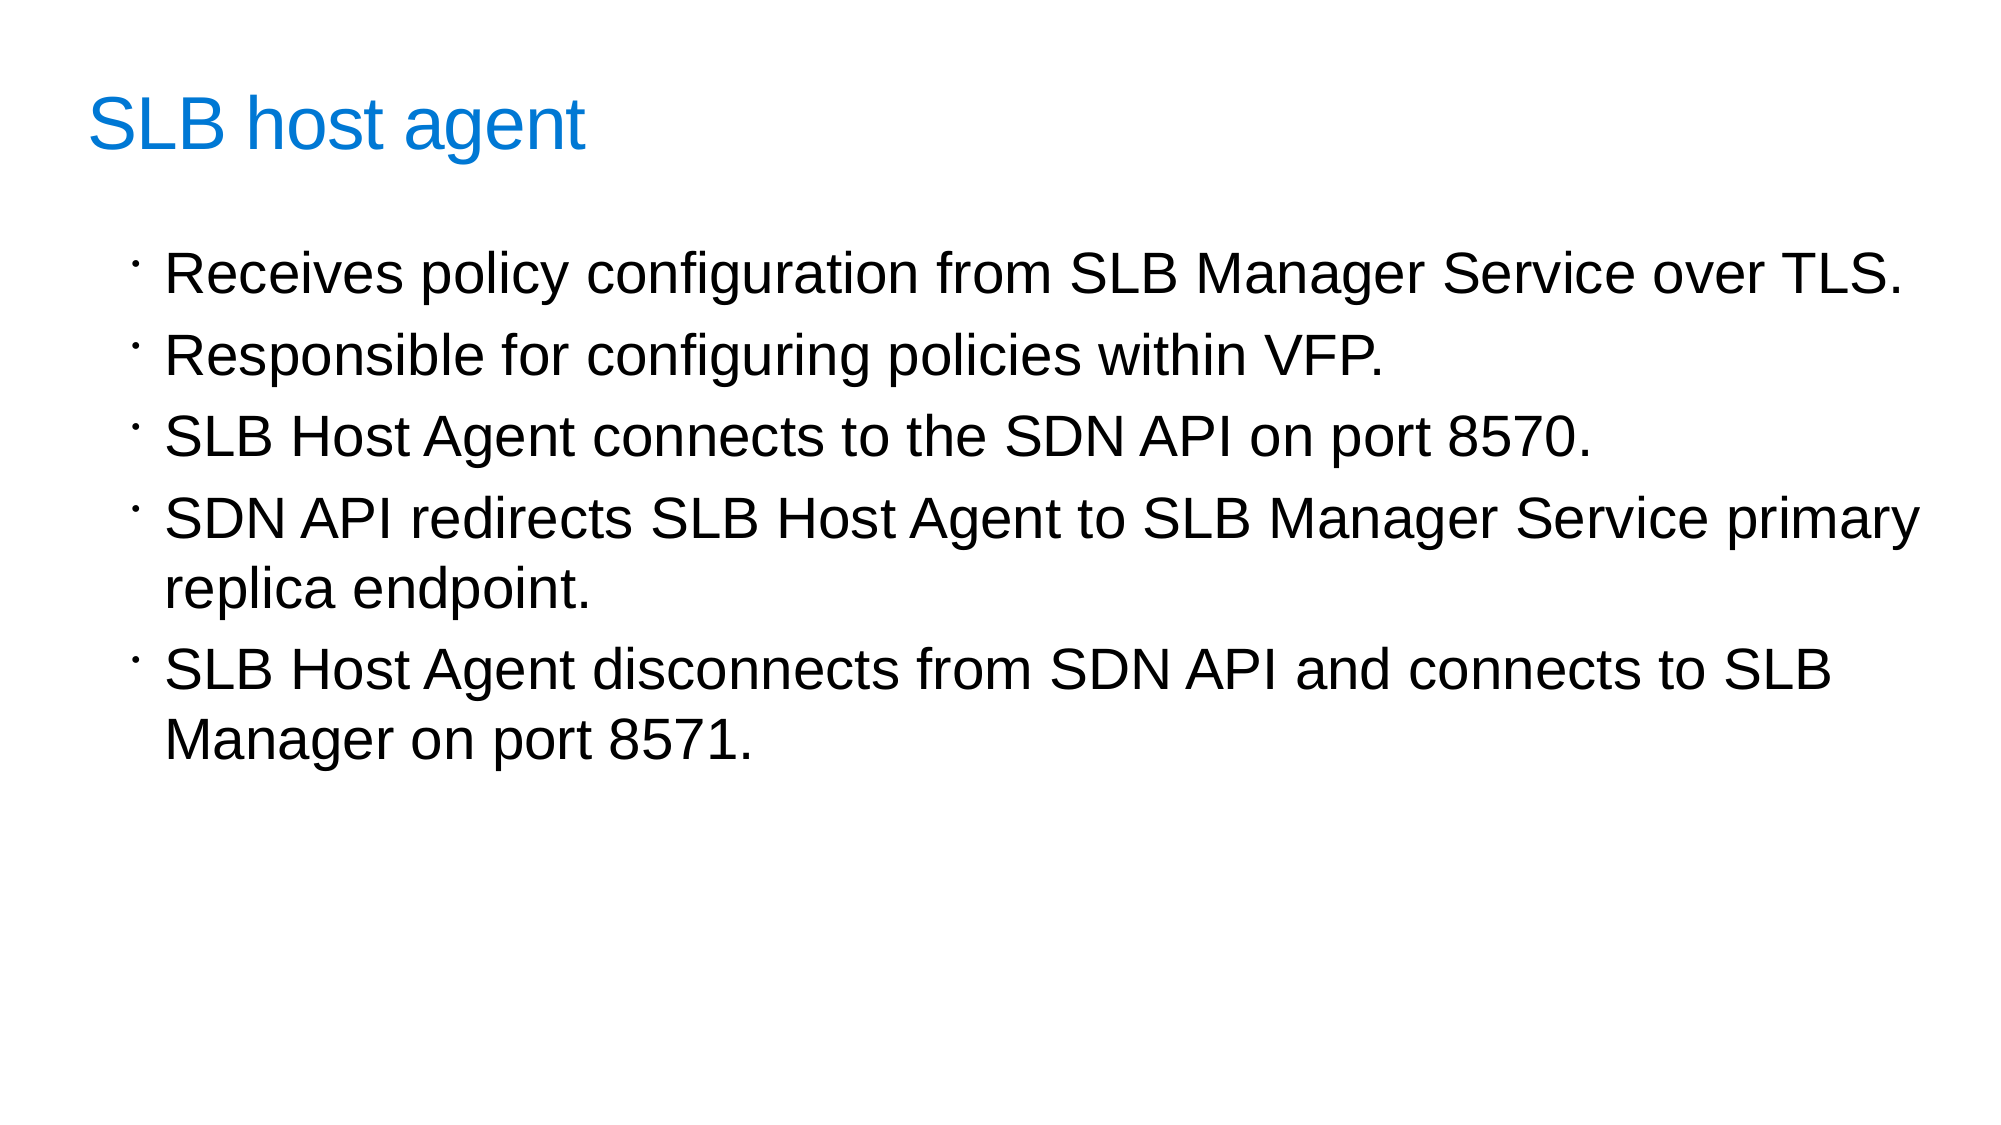

SLB host agent
Receives policy configuration from SLB Manager Service over TLS.
Responsible for configuring policies within VFP.
SLB Host Agent connects to the SDN API on port 8570.
SDN API redirects SLB Host Agent to SLB Manager Service primary replica endpoint.
SLB Host Agent disconnects from SDN API and connects to SLB Manager on port 8571.